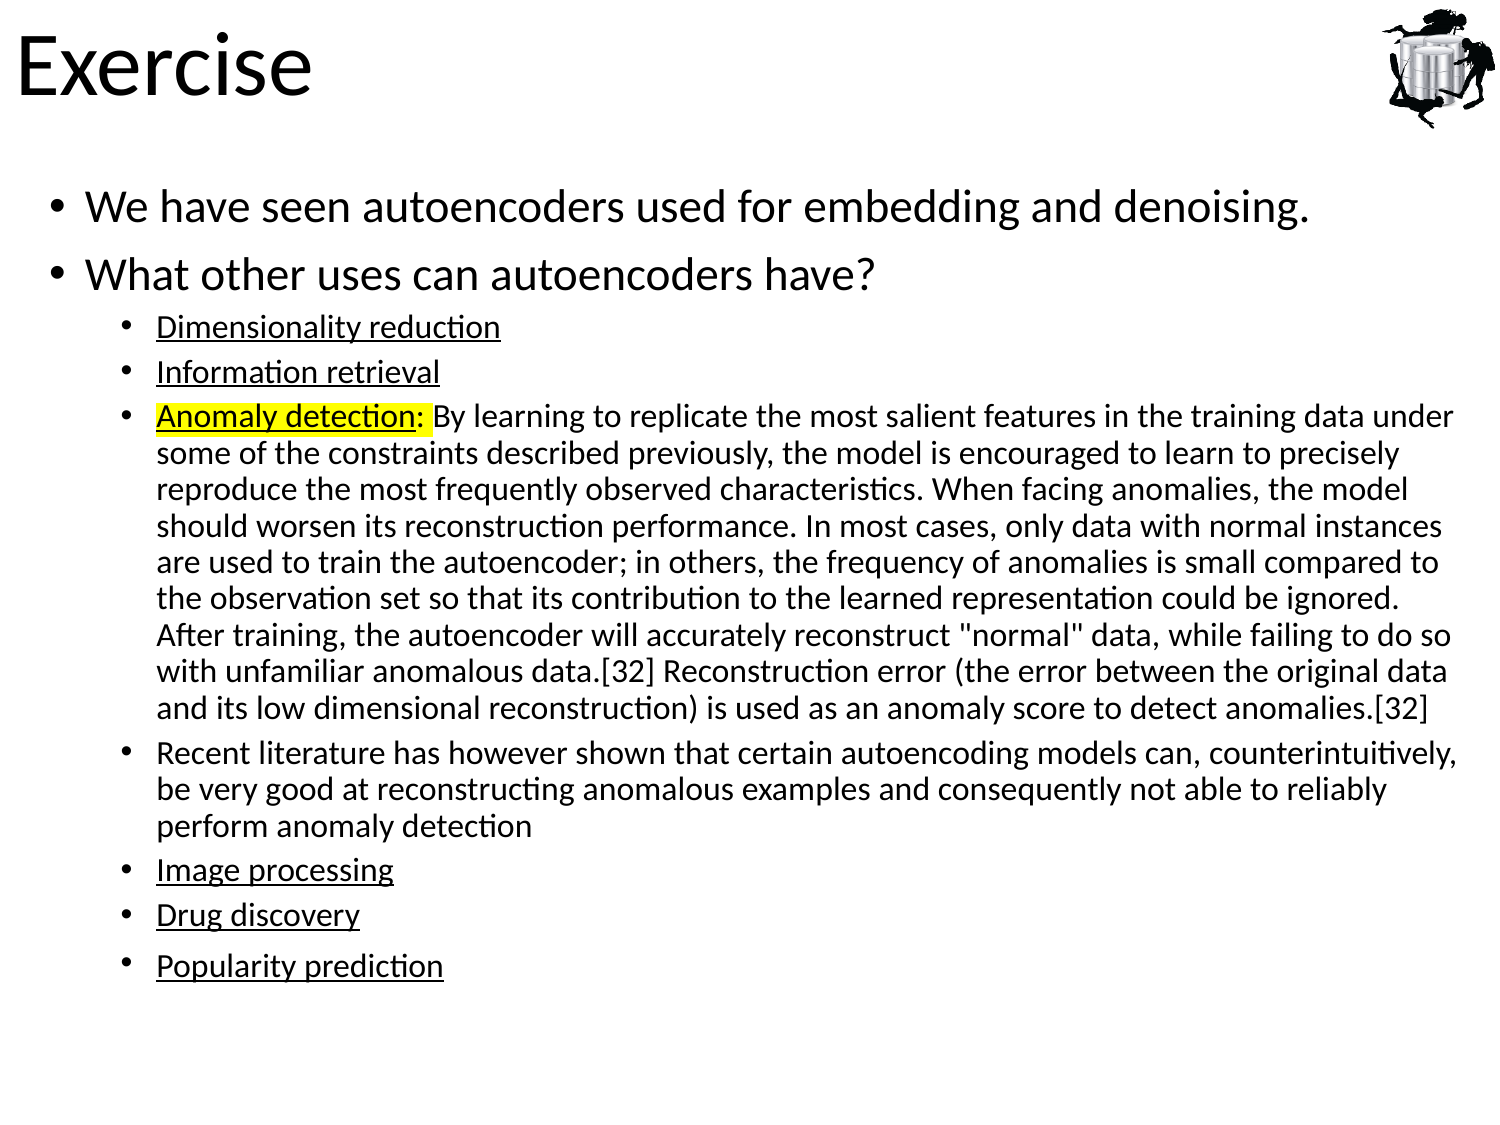

# Exercise
We have seen autoencoders used for embedding and denoising.
What other uses can autoencoders have?
Dimensionality reduction
Information retrieval
Anomaly detection: By learning to replicate the most salient features in the training data under some of the constraints described previously, the model is encouraged to learn to precisely reproduce the most frequently observed characteristics. When facing anomalies, the model should worsen its reconstruction performance. In most cases, only data with normal instances are used to train the autoencoder; in others, the frequency of anomalies is small compared to the observation set so that its contribution to the learned representation could be ignored. After training, the autoencoder will accurately reconstruct "normal" data, while failing to do so with unfamiliar anomalous data.[32] Reconstruction error (the error between the original data and its low dimensional reconstruction) is used as an anomaly score to detect anomalies.[32]
Recent literature has however shown that certain autoencoding models can, counterintuitively, be very good at reconstructing anomalous examples and consequently not able to reliably perform anomaly detection
Image processing
Drug discovery
Popularity prediction